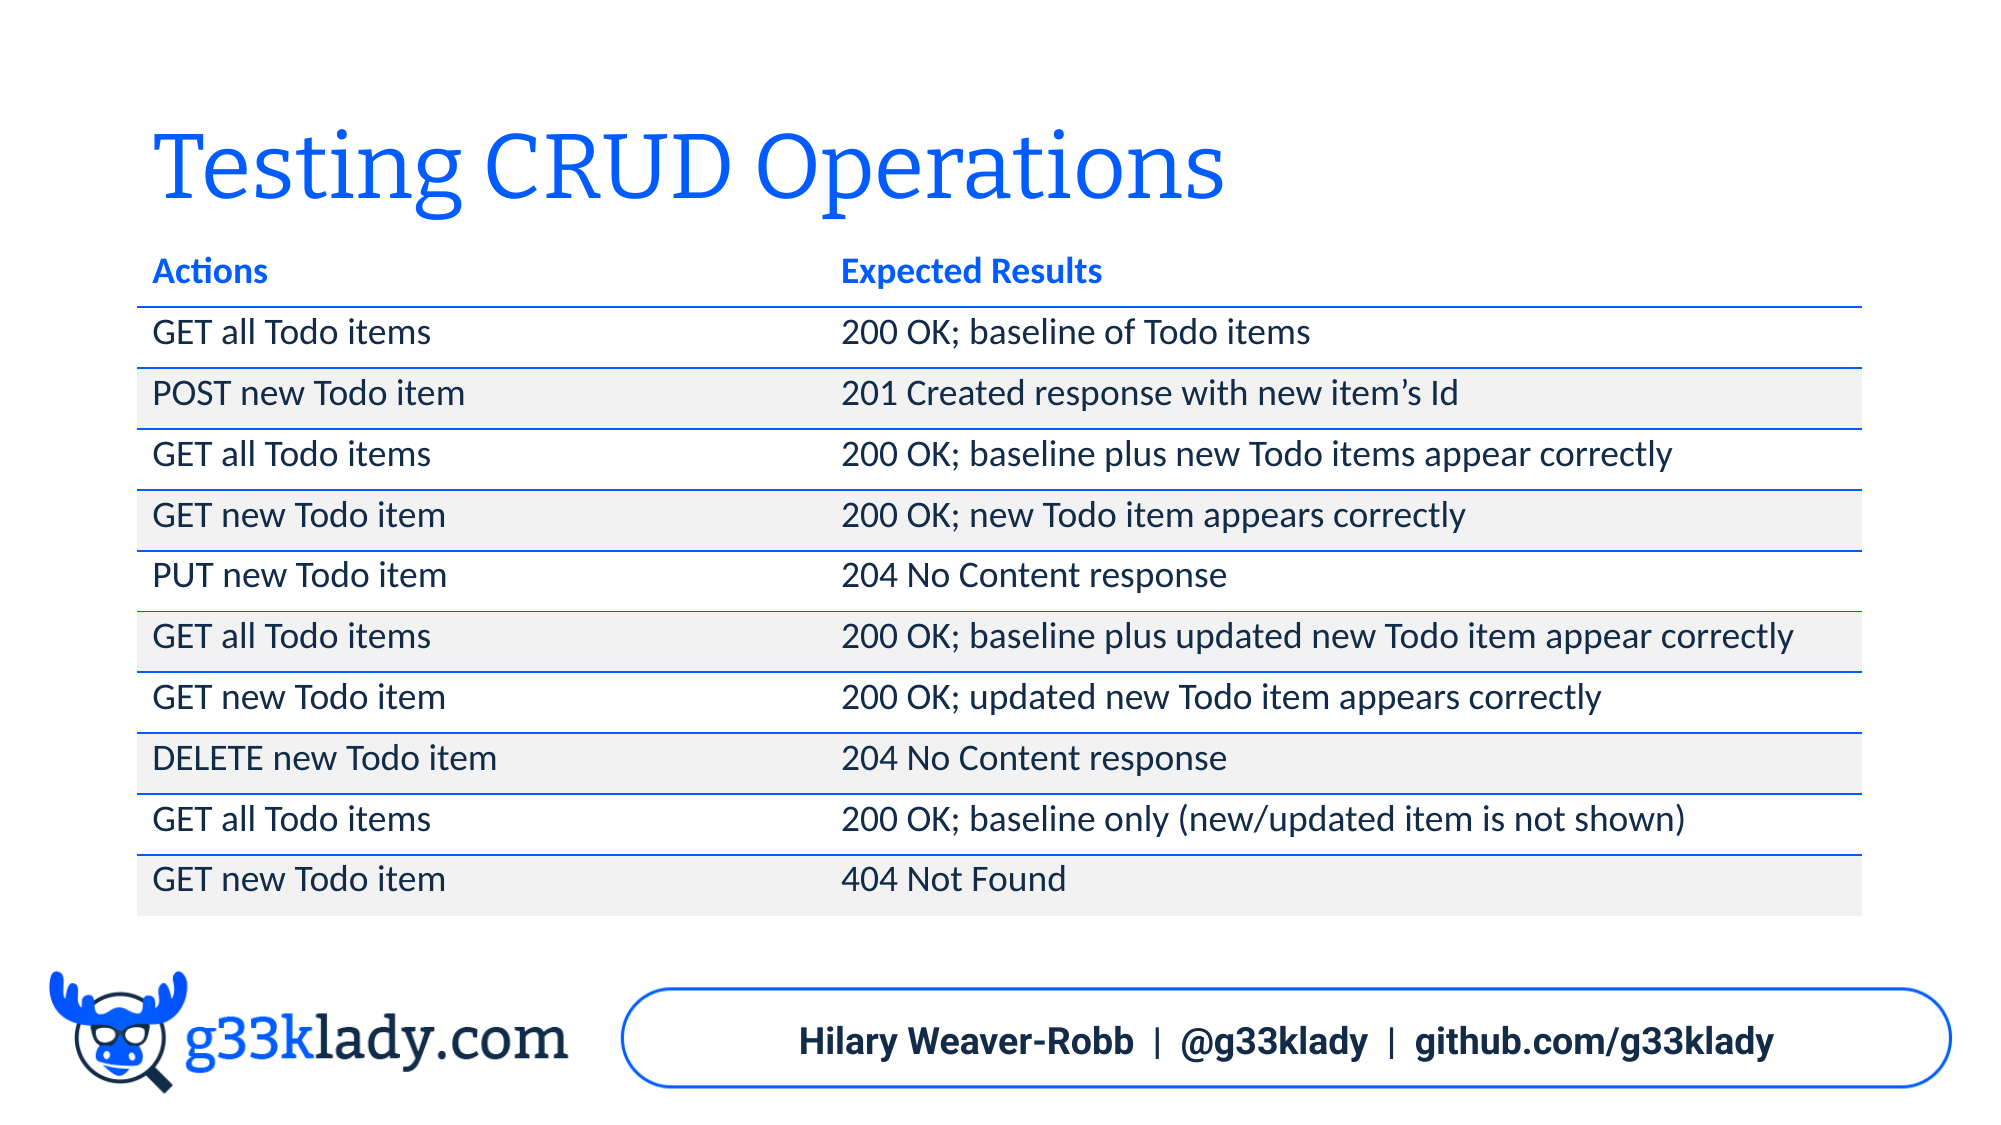

# Testing CRUD Operations
| Actions | Expected Results |
| --- | --- |
| GET all Todo items | 200 OK; baseline of Todo items |
| POST new Todo item | 201 Created response with new item’s Id |
| GET all Todo items | 200 OK; baseline plus new Todo items appear correctly |
| GET new Todo item | 200 OK; new Todo item appears correctly |
| PUT new Todo item | 204 No Content response |
| GET all Todo items | 200 OK; baseline plus updated new Todo item appear correctly |
| GET new Todo item | 200 OK; updated new Todo item appears correctly |
| DELETE new Todo item | 204 No Content response |
| GET all Todo items | 200 OK; baseline only (new/updated item is not shown) |
| GET new Todo item | 404 Not Found |
Hilary Weaver-Robb  |  @g33klady  |  github.com/g33klady